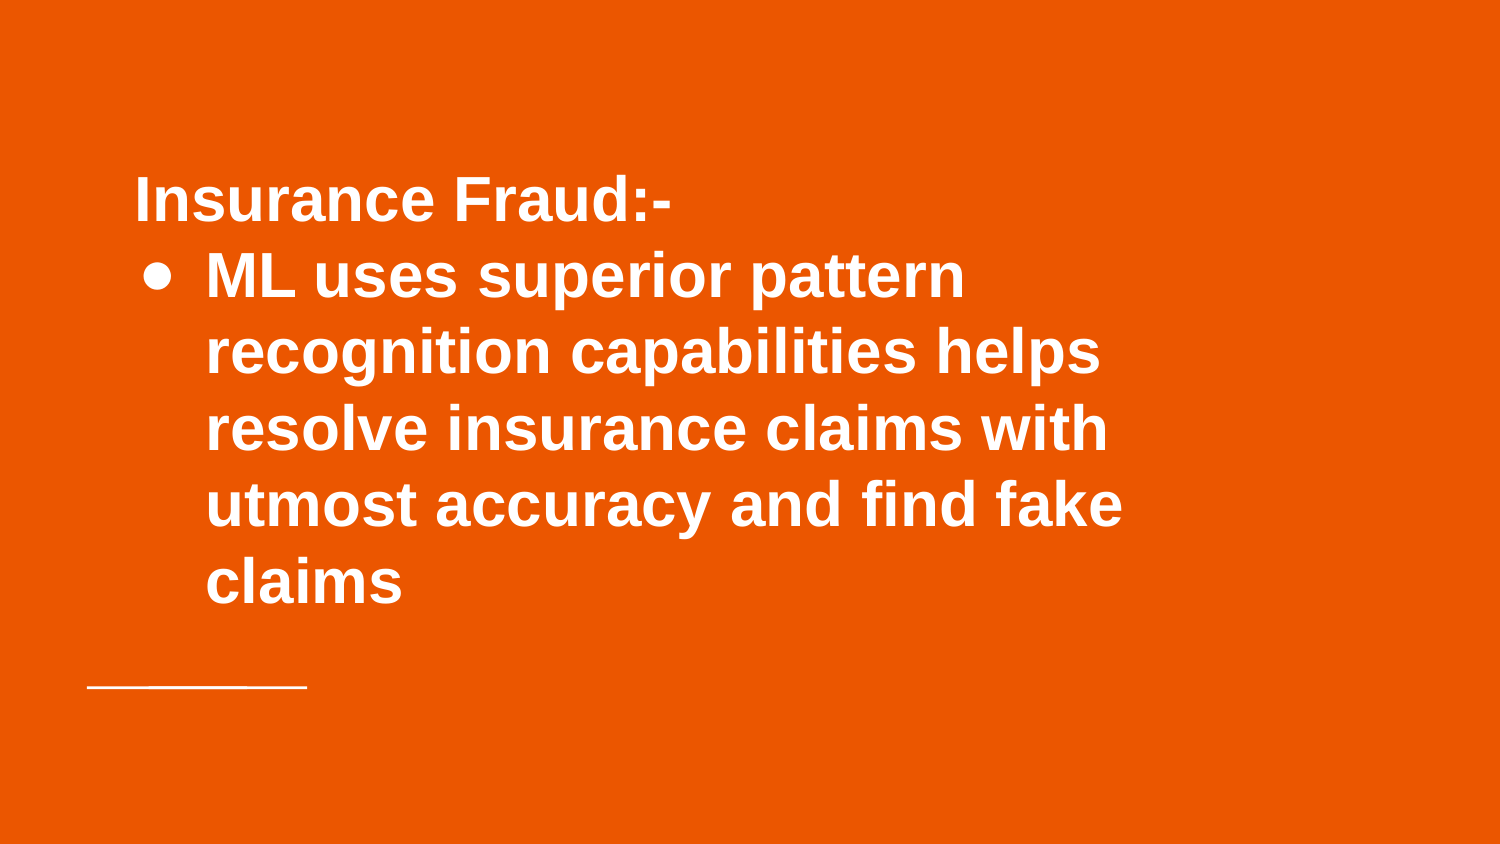

# Insurance Fraud:-
ML uses superior pattern recognition capabilities helps resolve insurance claims with utmost accuracy and find fake claims